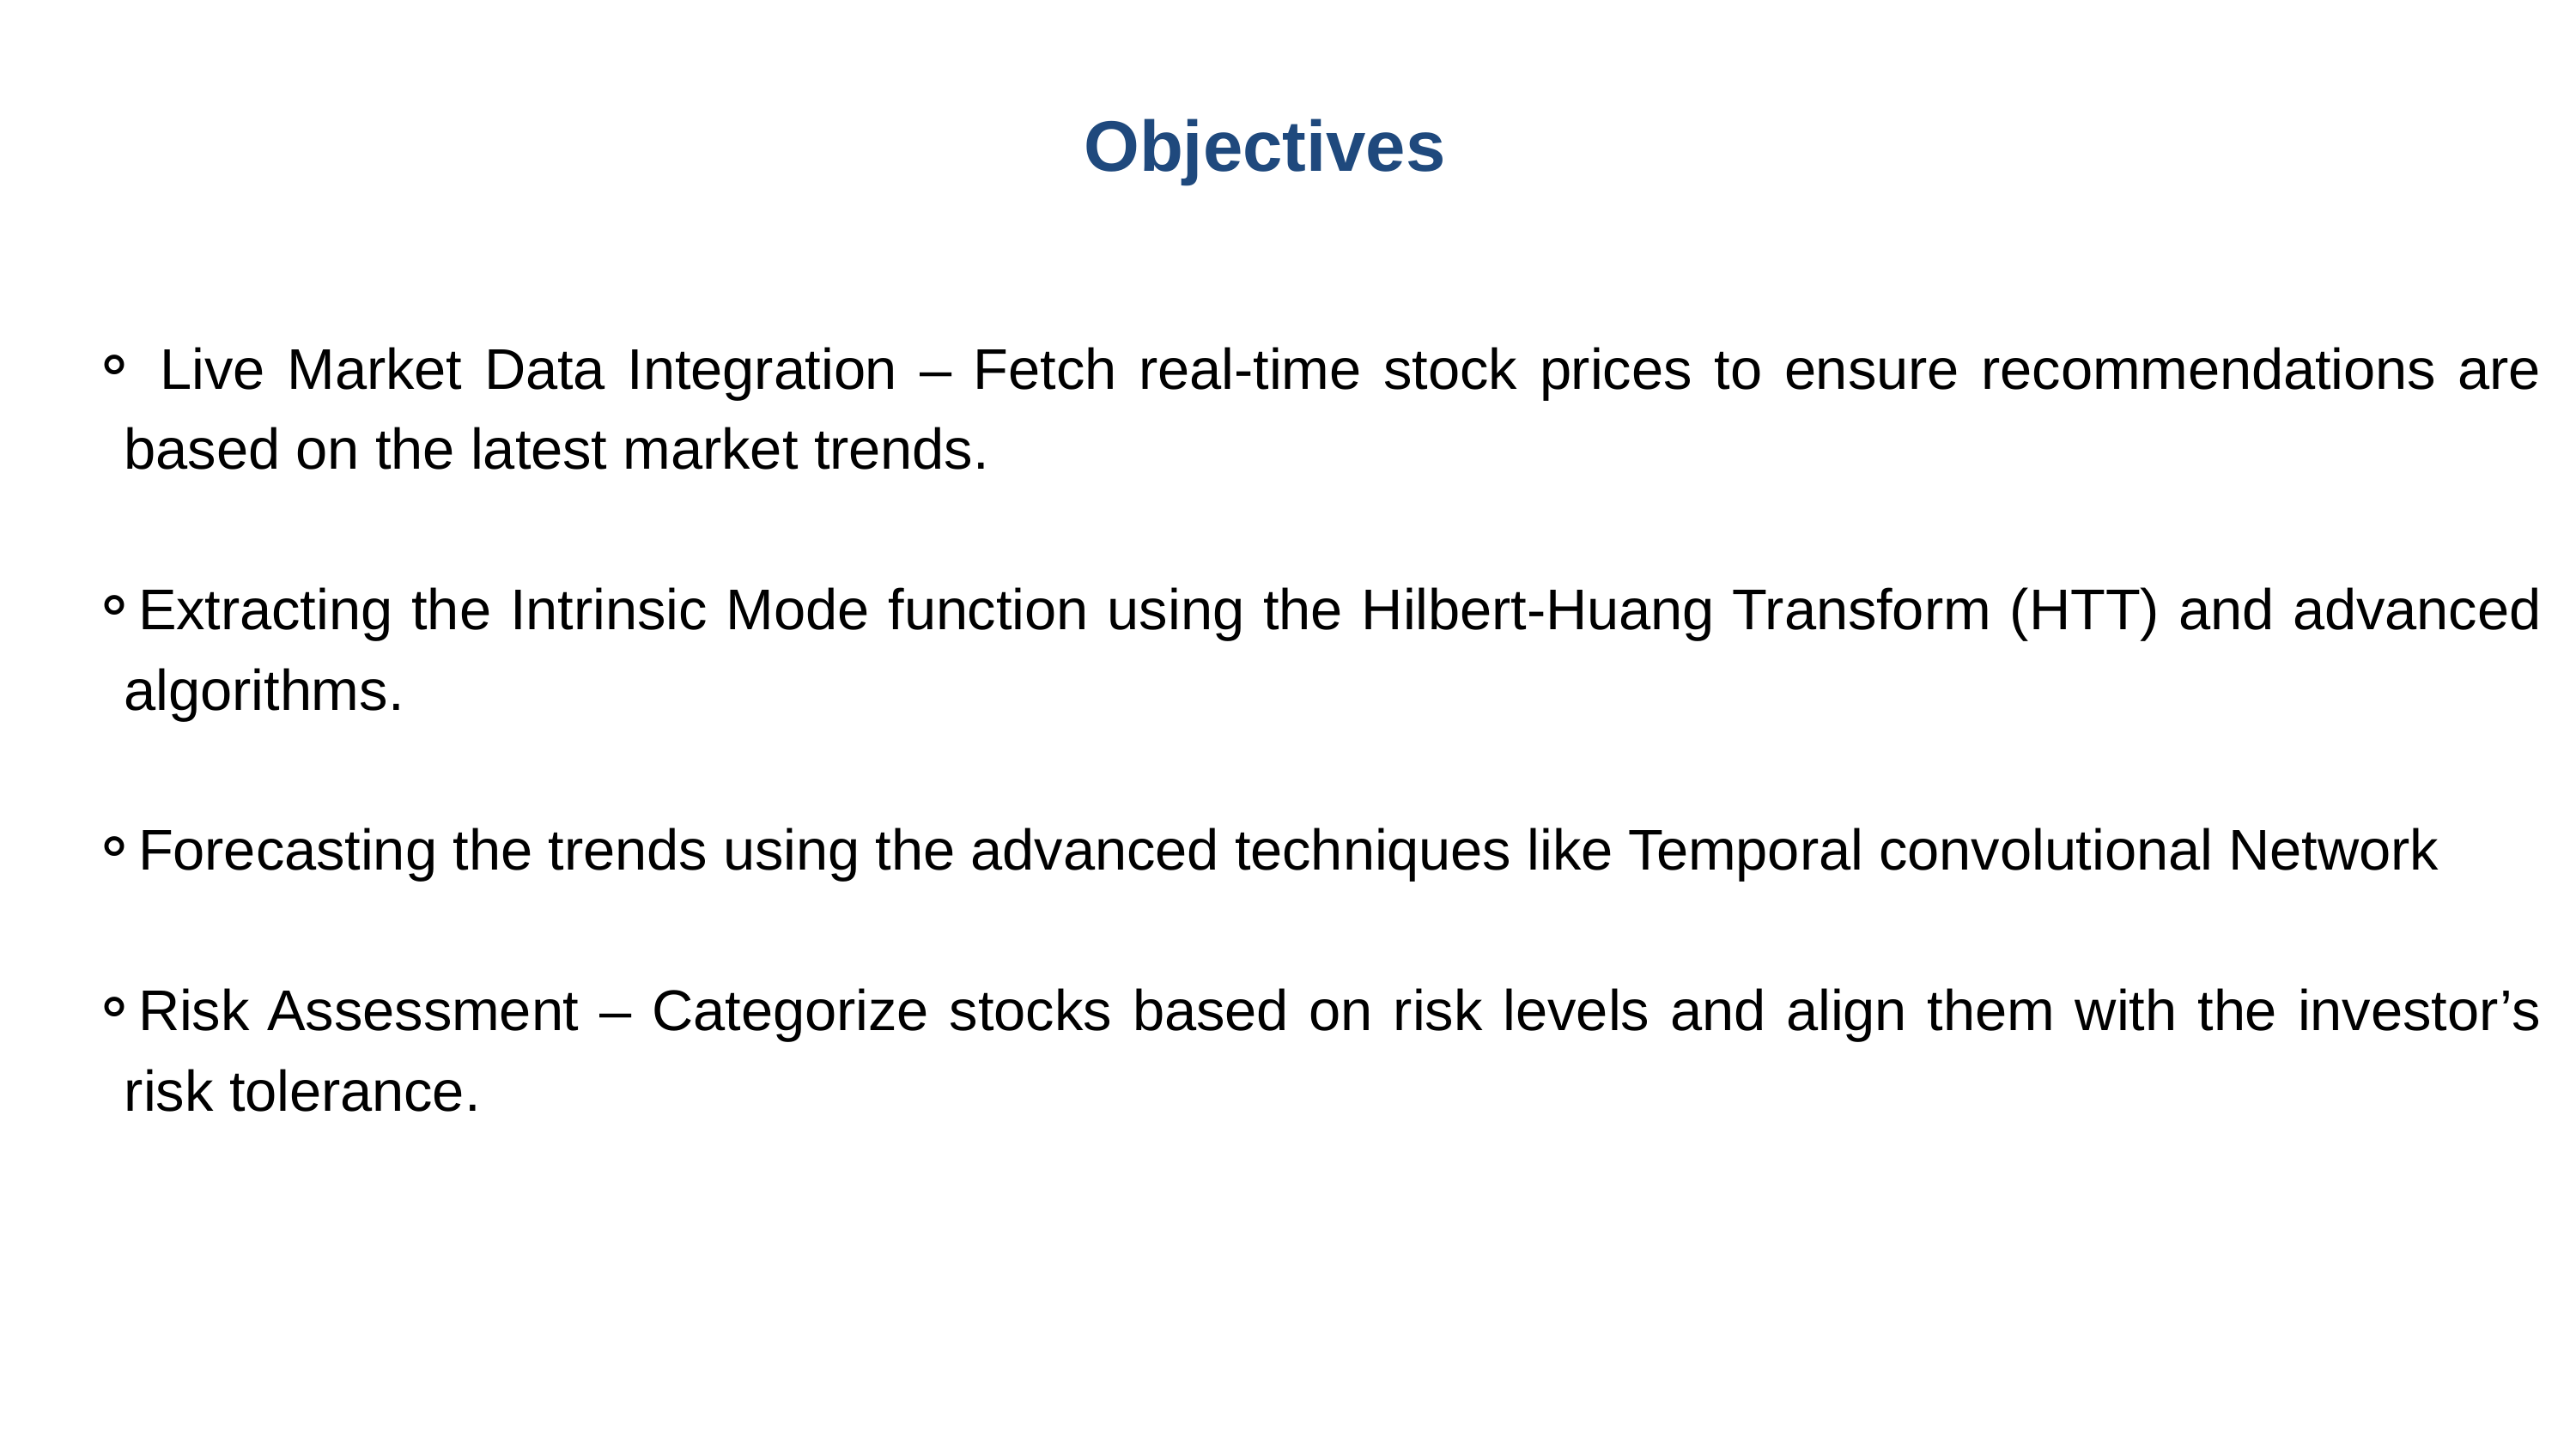

Objectives

 Live Market Data Integration – Fetch real-time stock prices to ensure recommendations are based on the latest market trends.

Extracting the Intrinsic Mode function using the Hilbert-Huang Transform (HTT) and advanced algorithms.

Forecasting the trends using the advanced techniques like Temporal convolutional Network

Risk Assessment – Categorize stocks based on risk levels and align them with the investor’s risk tolerance.